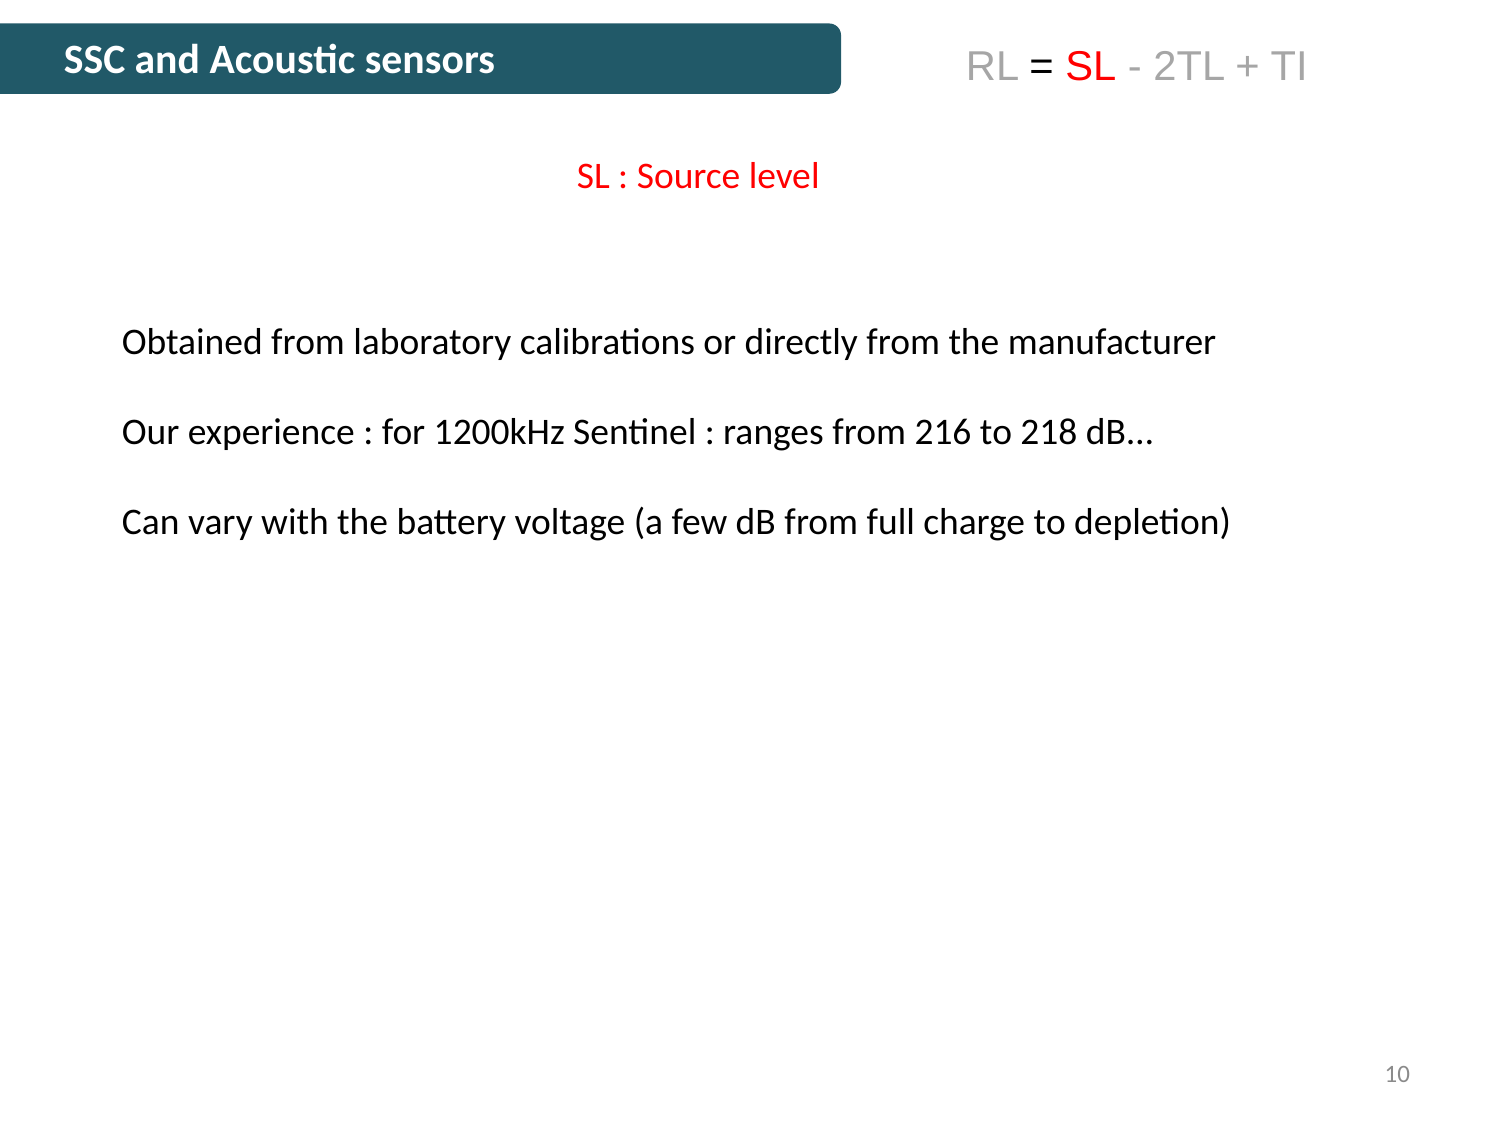

SSC and Acoustic sensors
RL = SL - 2TL + TI
SL : Source level
Obtained from laboratory calibrations or directly from the manufacturer

Our experience : for 1200kHz Sentinel : ranges from 216 to 218 dB…

Can vary with the battery voltage (a few dB from full charge to depletion)
10